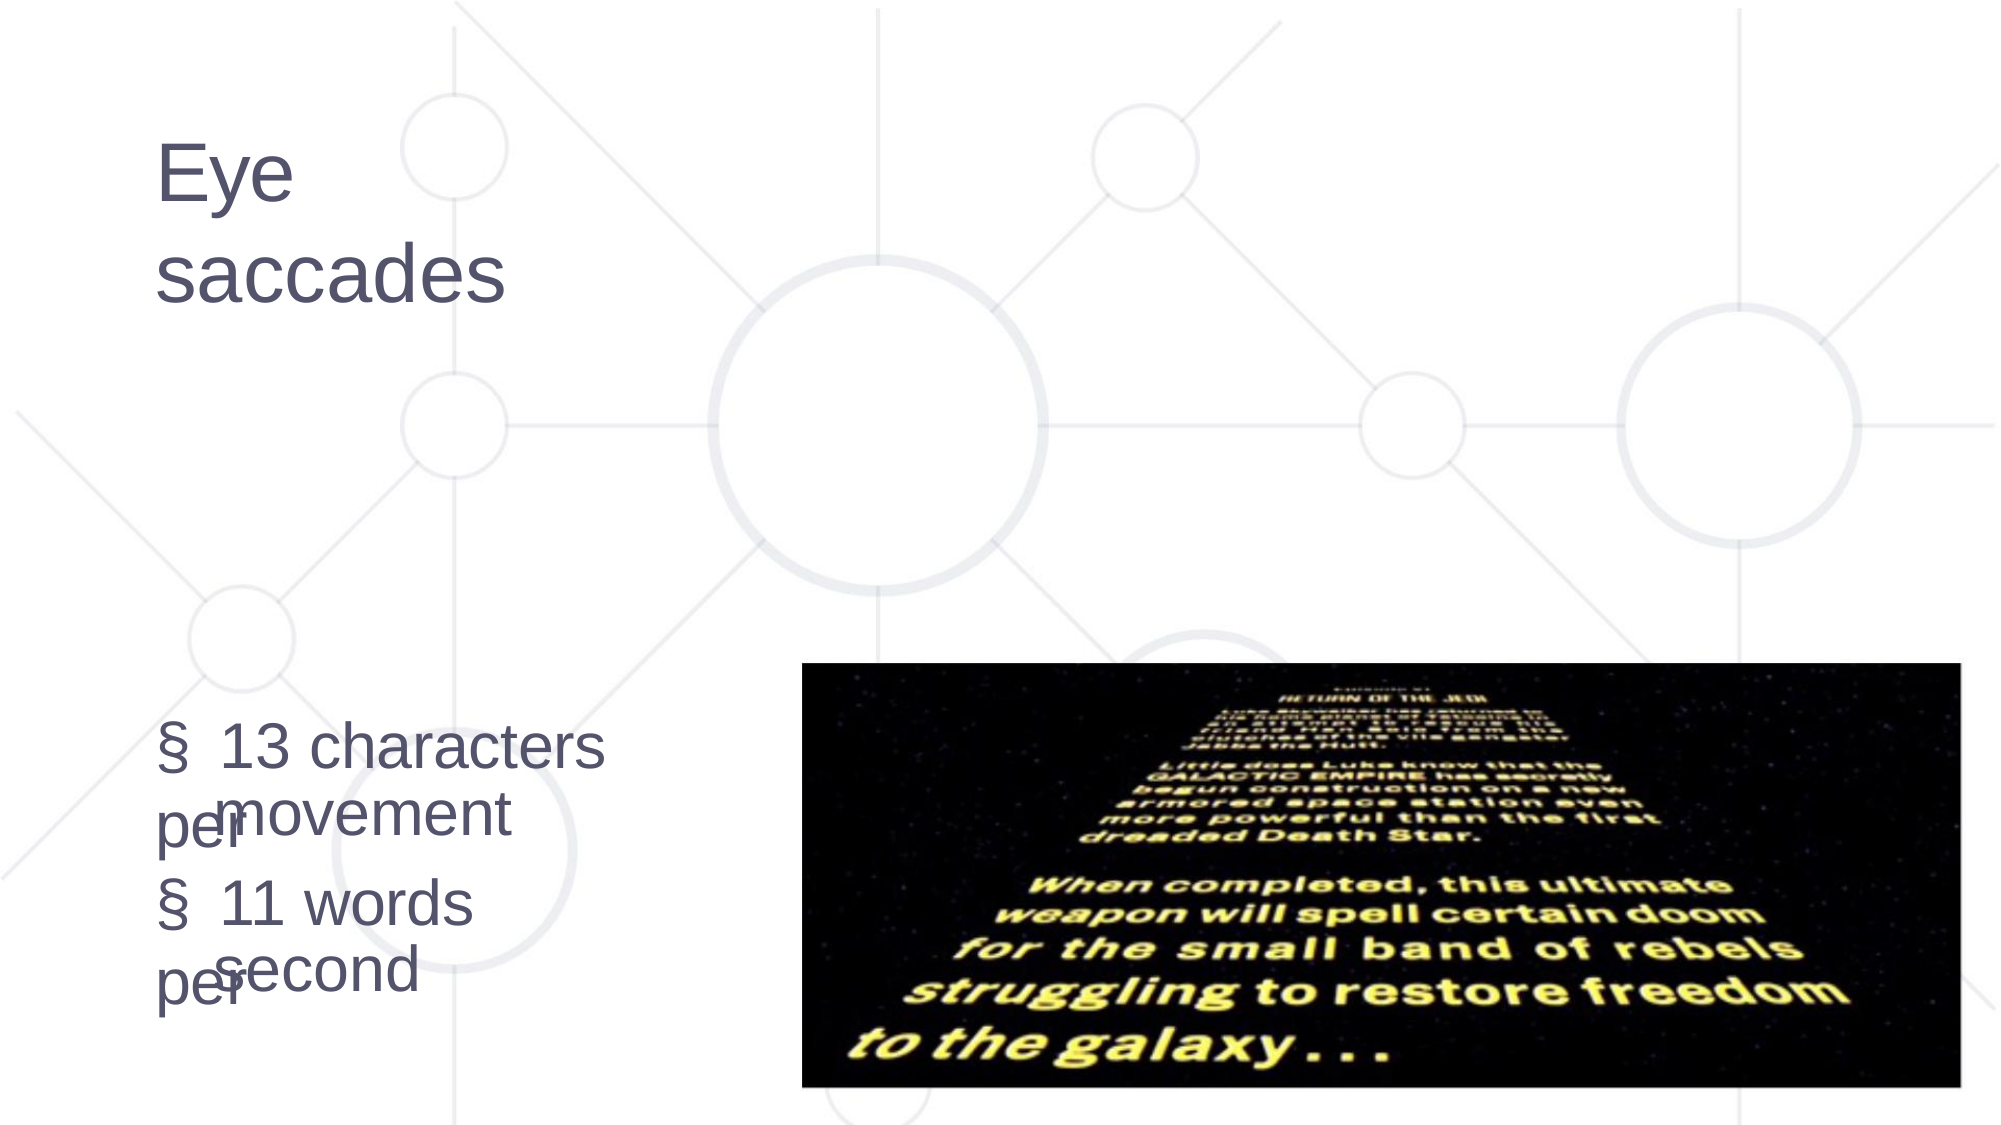

Eye saccades
§ 13 characters per
movement
§ 11 words per
second